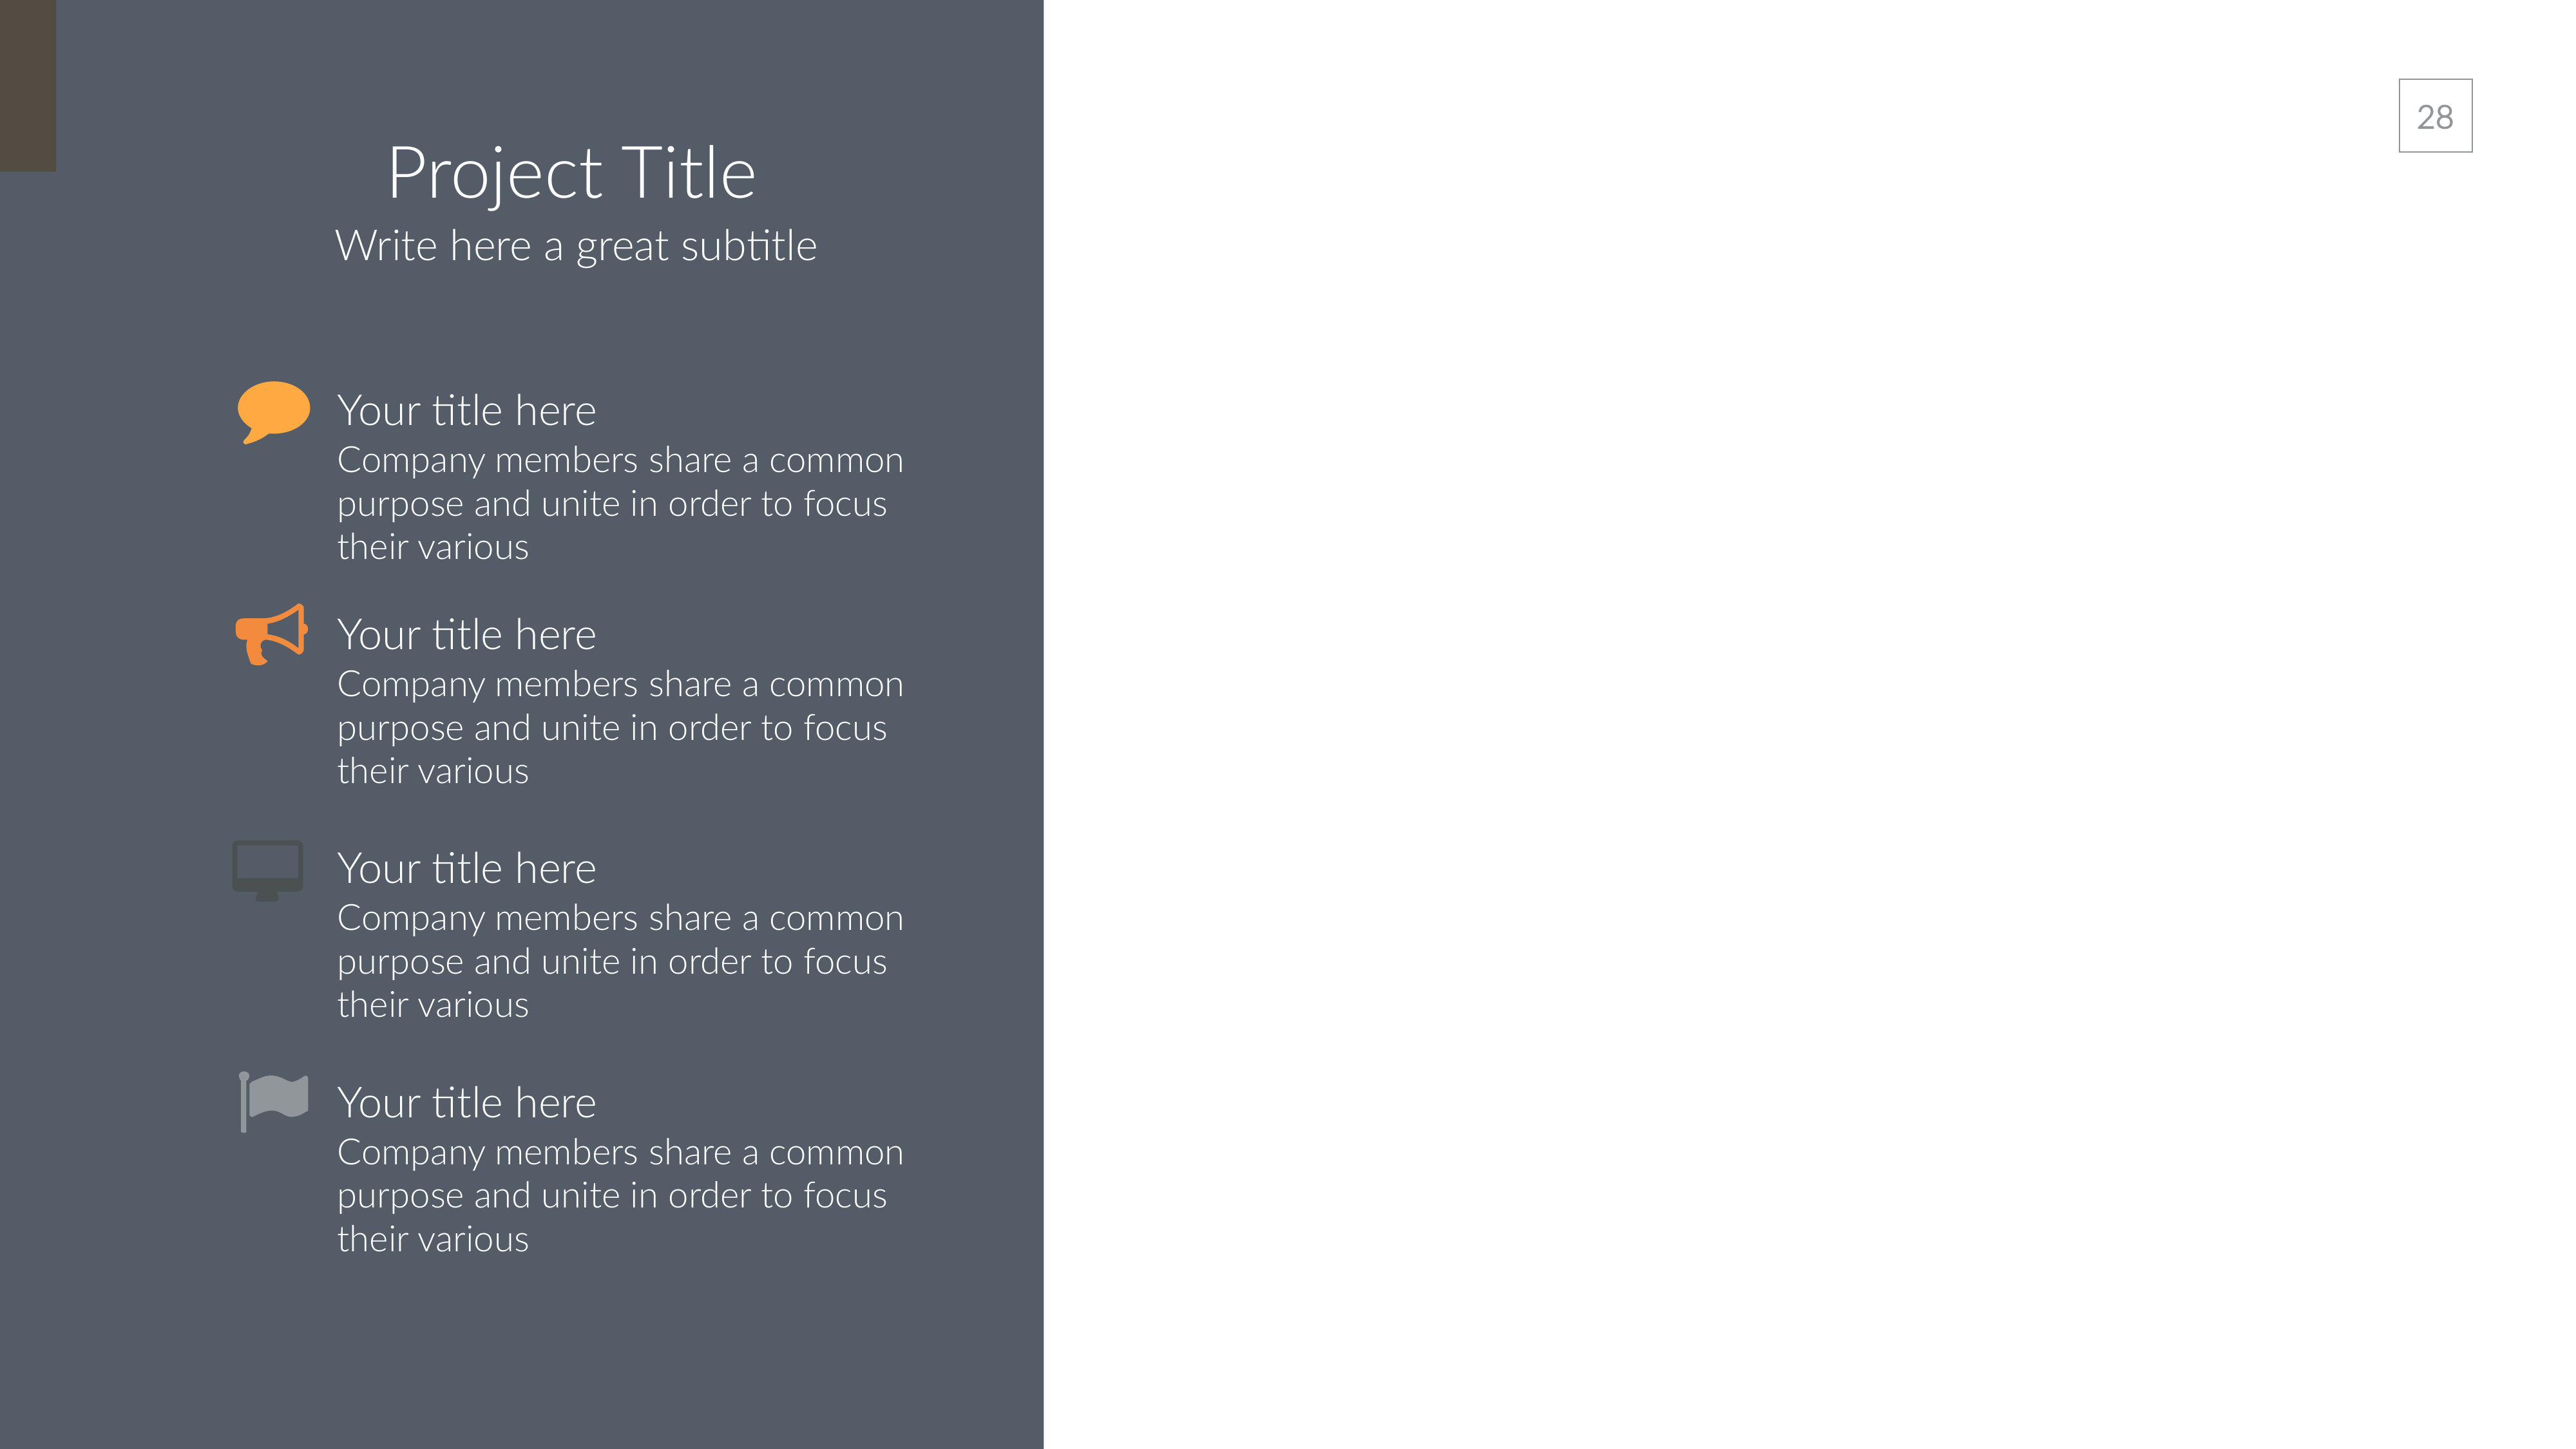

Project Title
Write here a great subtitle
Your title here

Company members share a common purpose and unite in order to focus their various
Your title here

Company members share a common purpose and unite in order to focus their various
Your title here

Company members share a common purpose and unite in order to focus their various
Your title here

Company members share a common purpose and unite in order to focus their various